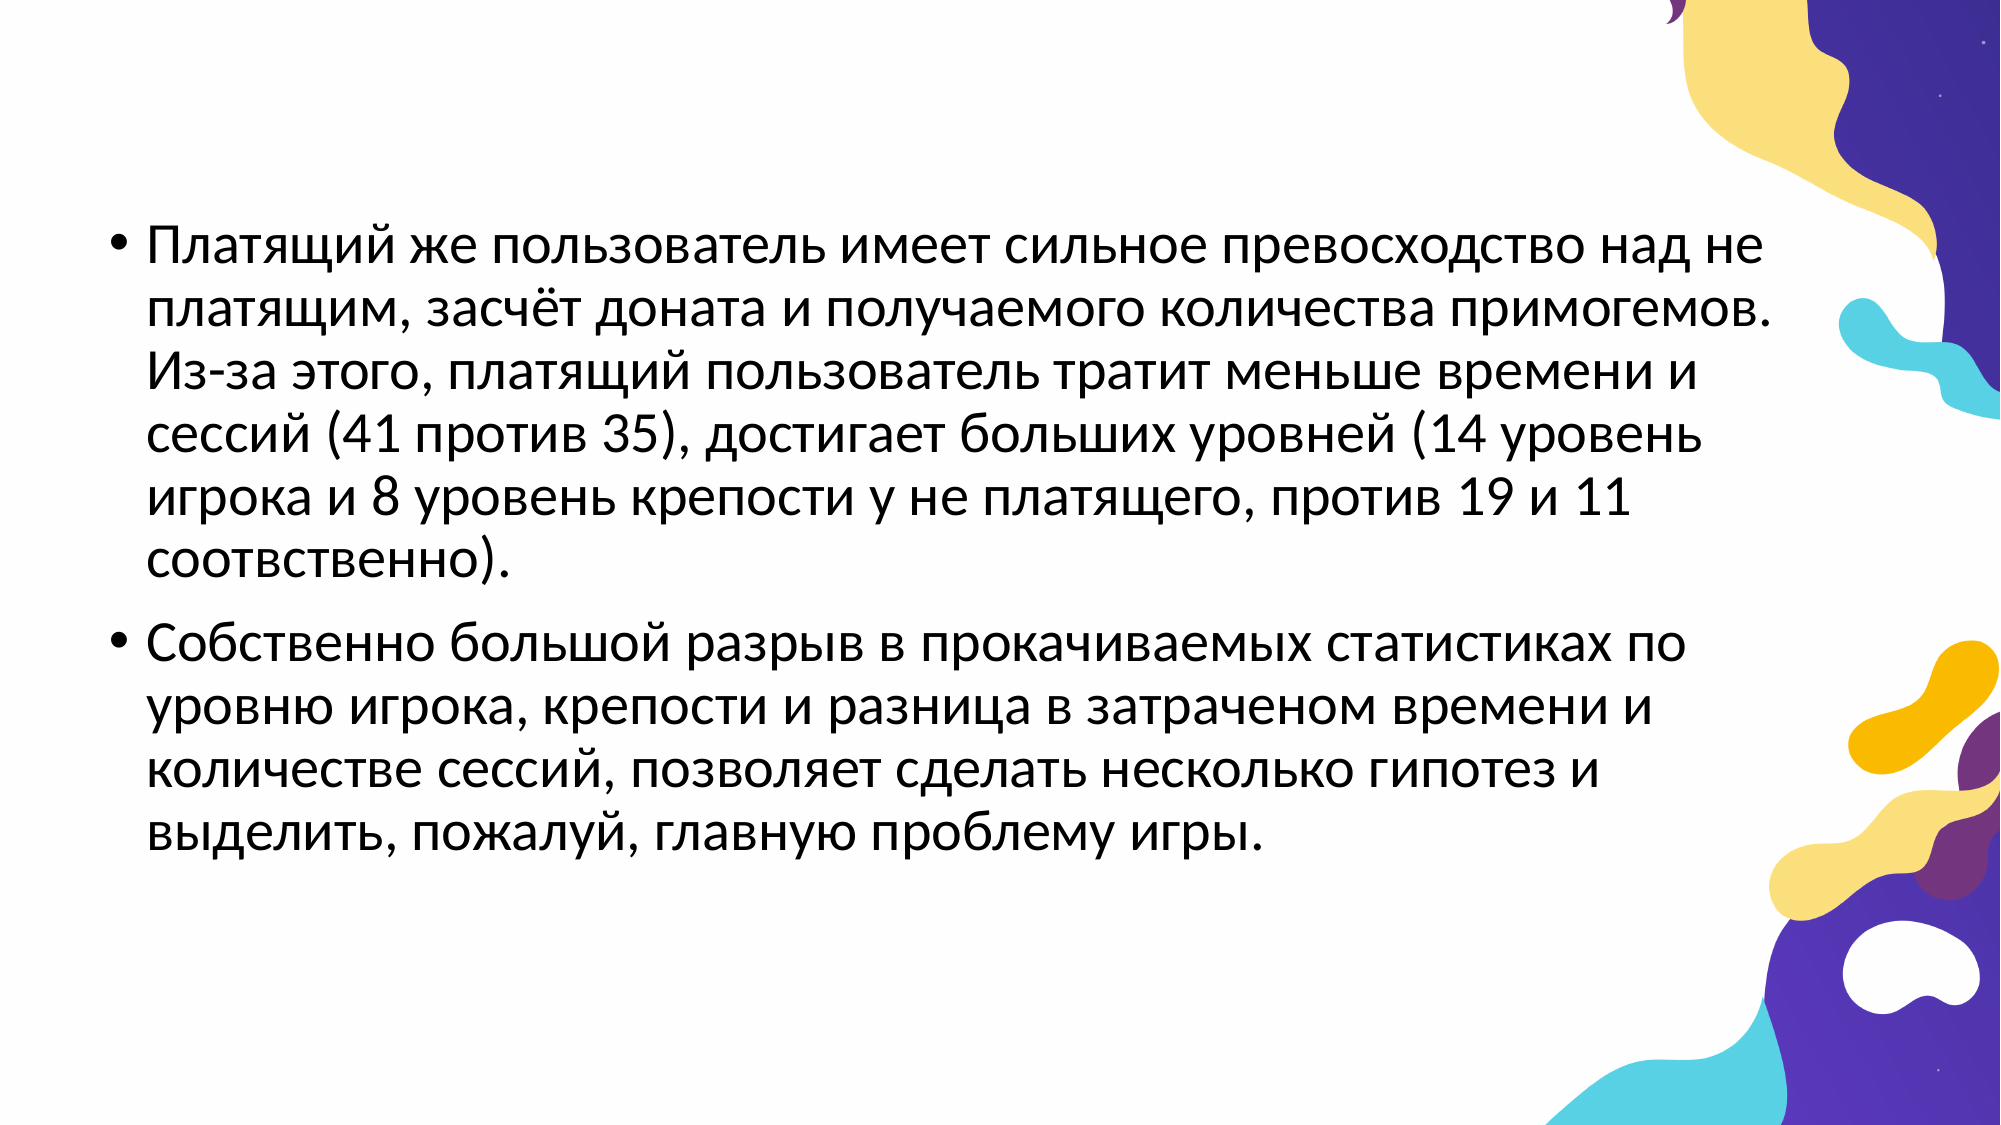

Платящий же пользователь имеет сильное превосходство над не платящим, засчёт доната и получаемого количества примогемов. Из-за этого, платящий пользователь тратит меньше времени и сессий (41 против 35), достигает больших уровней (14 уровень игрока и 8 уровень крепости у не платящего, против 19 и 11 соотвственно).
Собственно большой разрыв в прокачиваемых статистиках по уровню игрока, крепости и разница в затраченом времени и количестве сессий, позволяет сделать несколько гипотез и выделить, пожалуй, главную проблему игры.